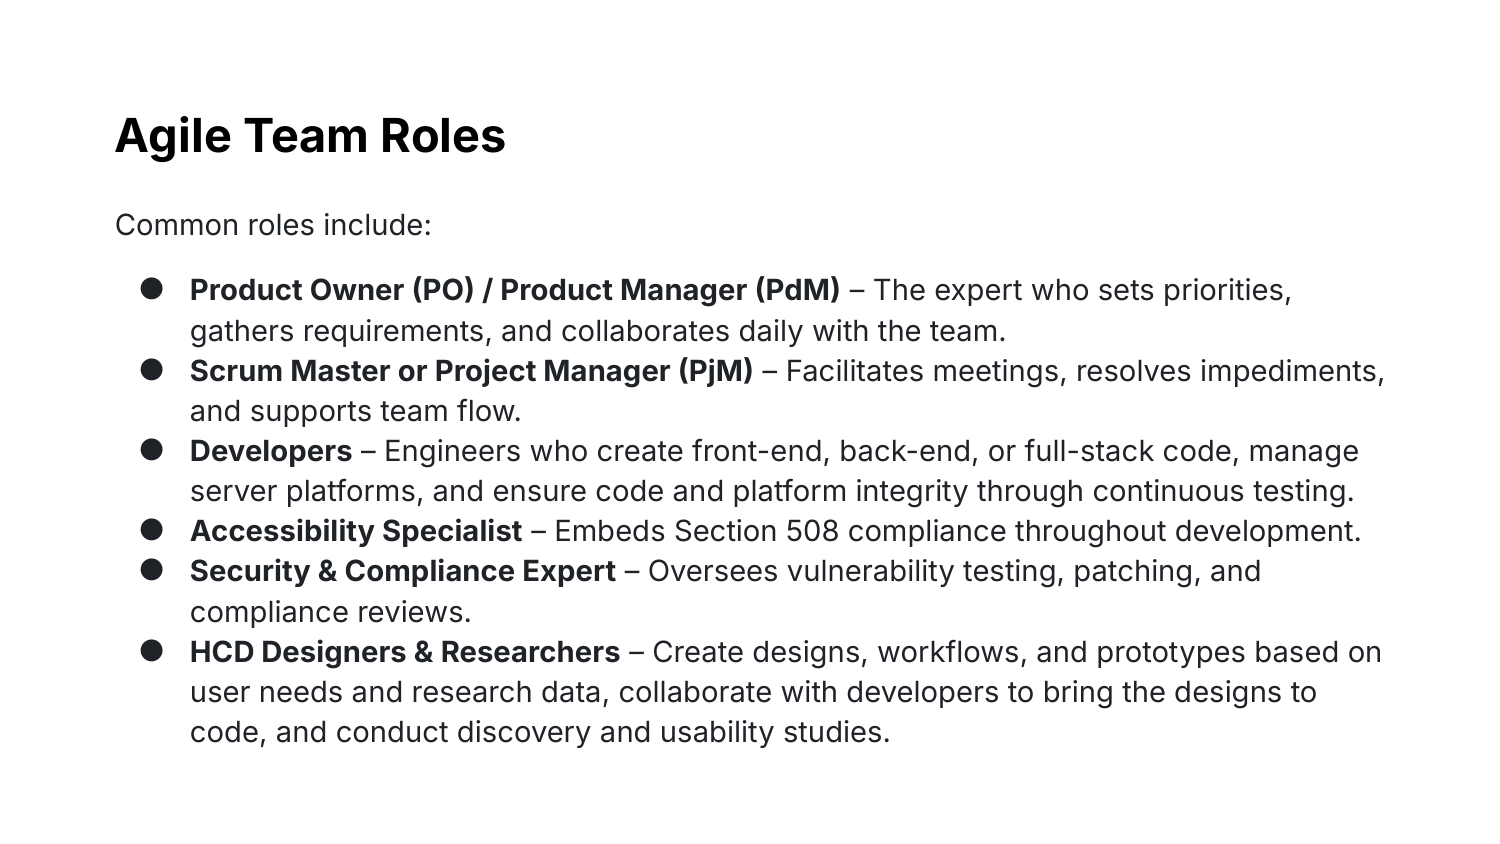

Agile Team Roles
Common roles include:
Product Owner (PO) / Product Manager (PdM) – The expert who sets priorities, gathers requirements, and collaborates daily with the team.
Scrum Master or Project Manager (PjM) – Facilitates meetings, resolves impediments, and supports team flow.
Developers – Engineers who create front-end, back-end, or full-stack code, manage server platforms, and ensure code and platform integrity through continuous testing.
Accessibility Specialist – Embeds Section 508 compliance throughout development.
Security & Compliance Expert – Oversees vulnerability testing, patching, and compliance reviews.
HCD Designers & Researchers – Create designs, workflows, and prototypes based on user needs and research data, collaborate with developers to bring the designs to code, and conduct discovery and usability studies.